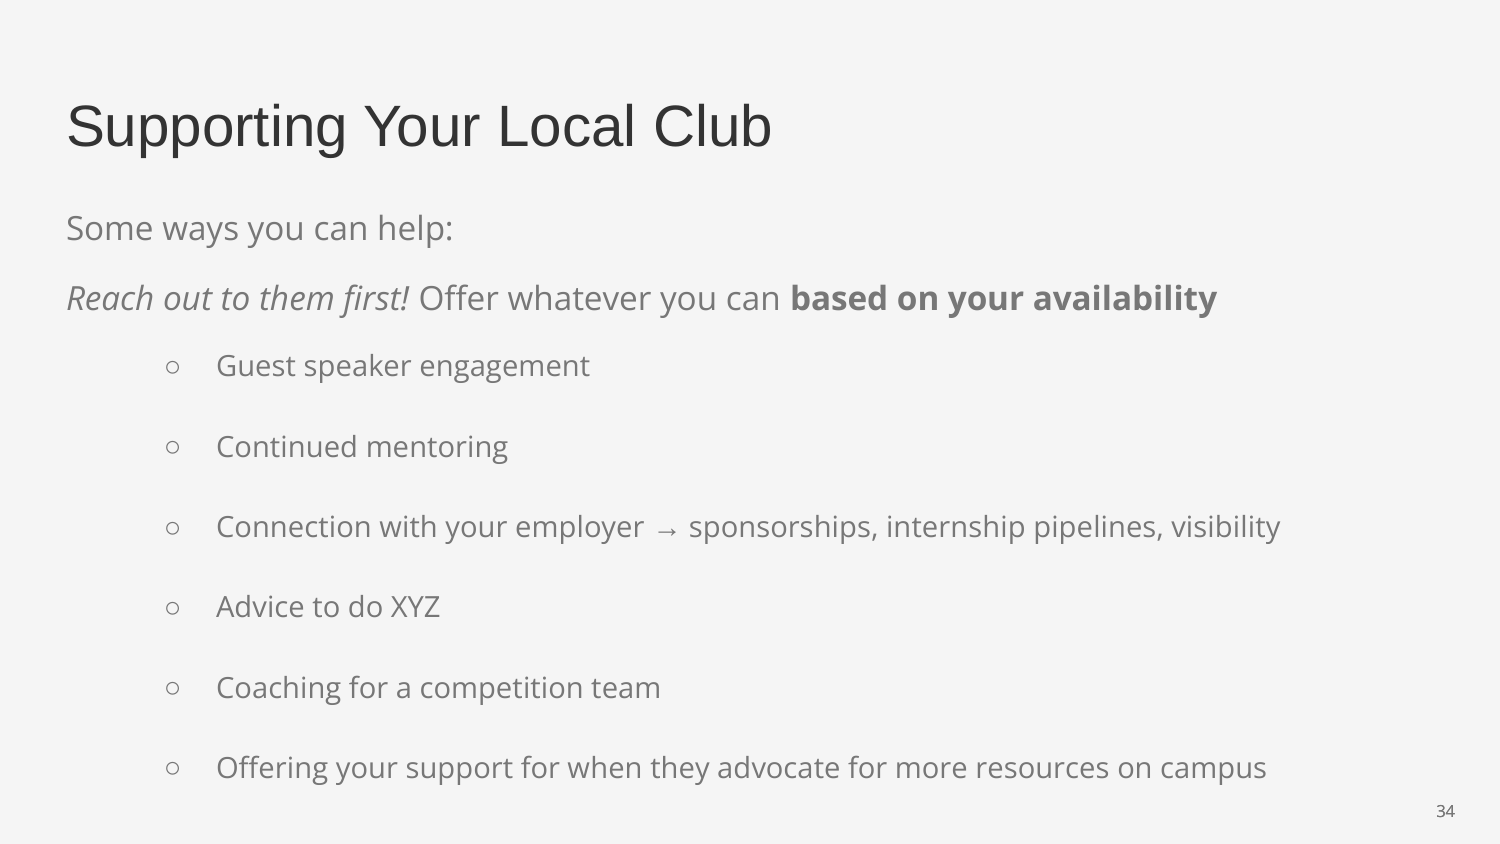

# Supporting Your Local Club
Some ways you can help:
Reach out to them first! Offer whatever you can based on your availability
Guest speaker engagement
Continued mentoring
Connection with your employer → sponsorships, internship pipelines, visibility
Advice to do XYZ
Coaching for a competition team
Offering your support for when they advocate for more resources on campus

34
34